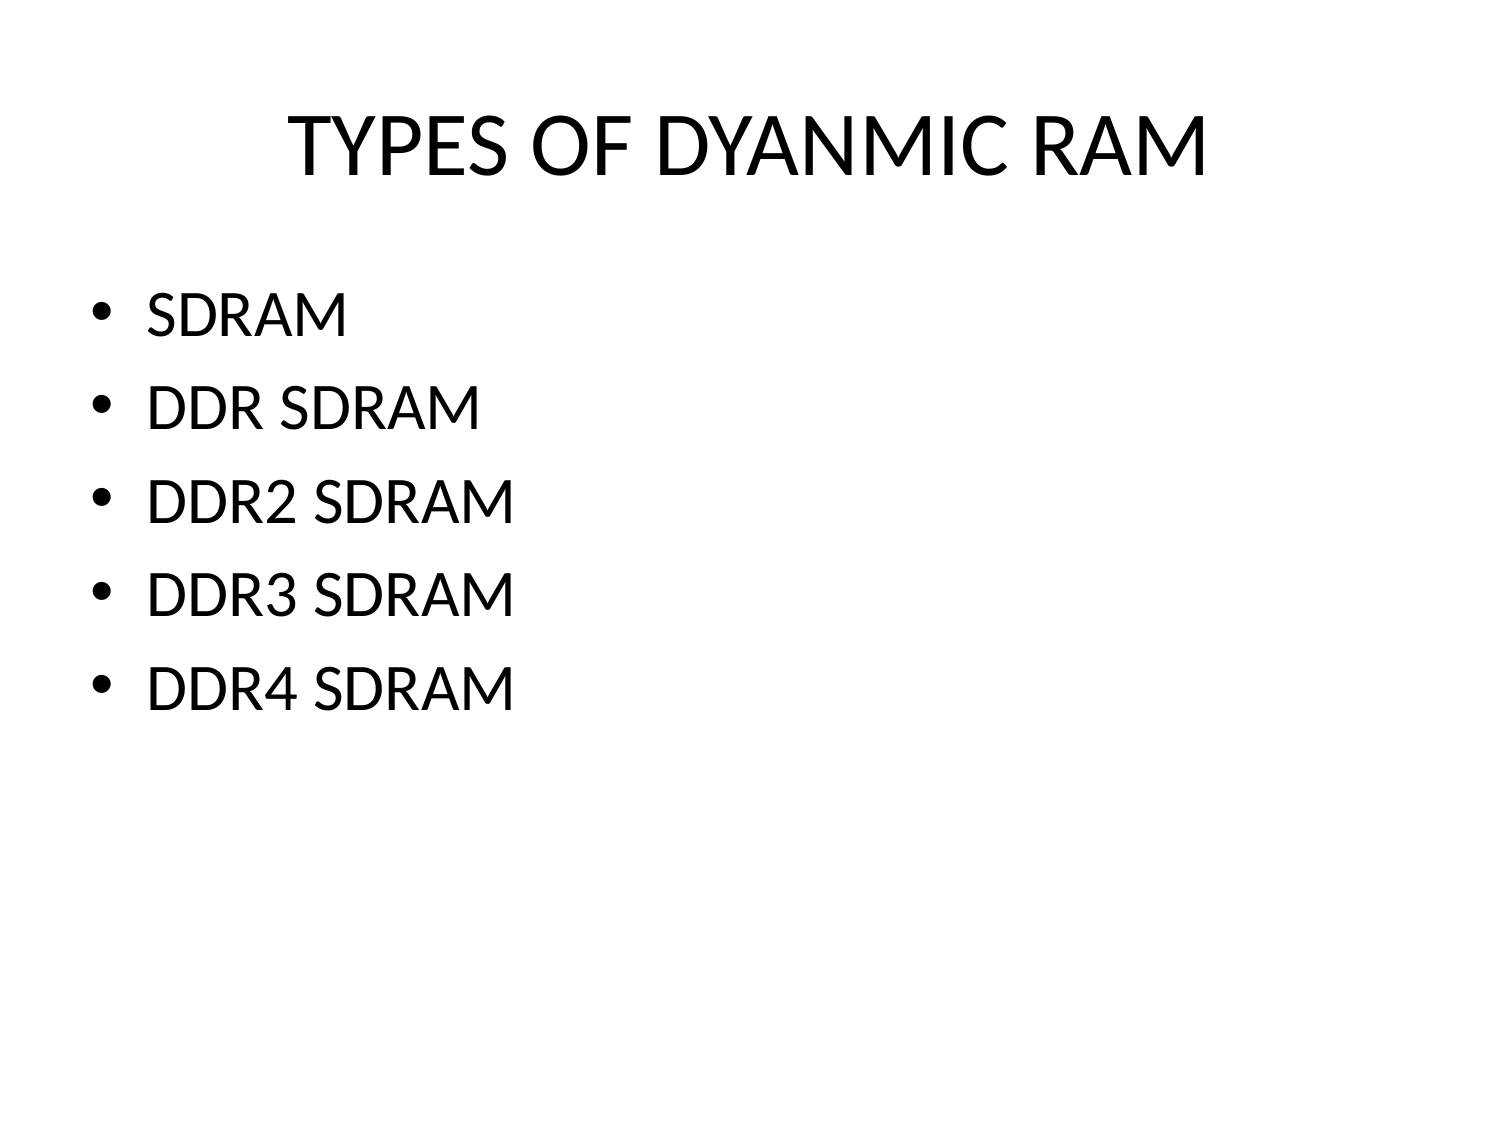

# TYPES OF DYANMIC RAM
SDRAM
DDR SDRAM
DDR2 SDRAM
DDR3 SDRAM
DDR4 SDRAM